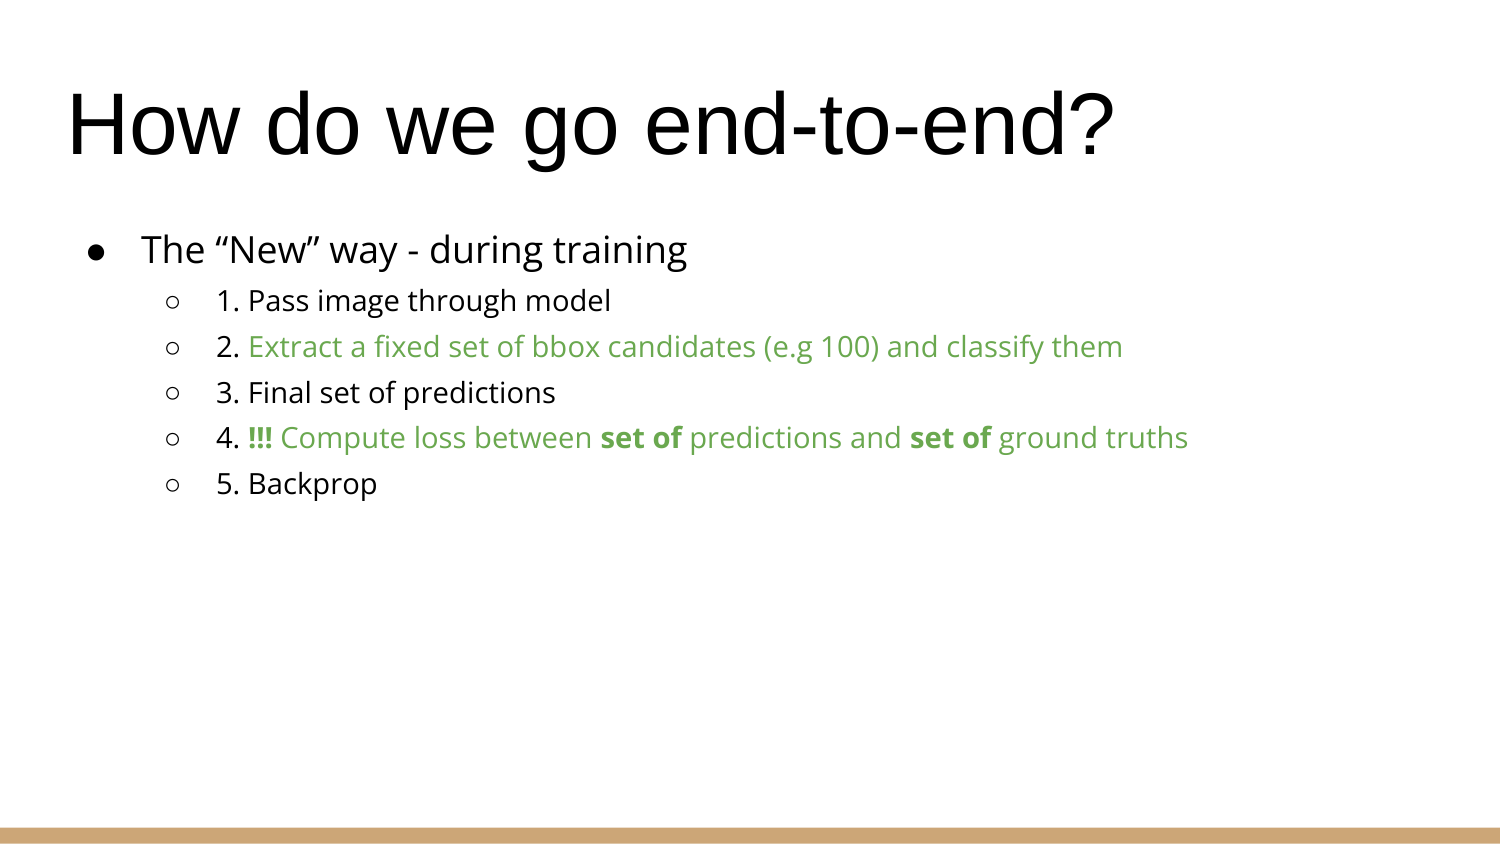

# How do we go end-to-end?
The “New” way - during training
1. Pass image through model
2. Extract a fixed set of bbox candidates (e.g 100) and classify them
3. Final set of predictions
4. !!! Compute loss between set of predictions and set of ground truths
5. Backprop